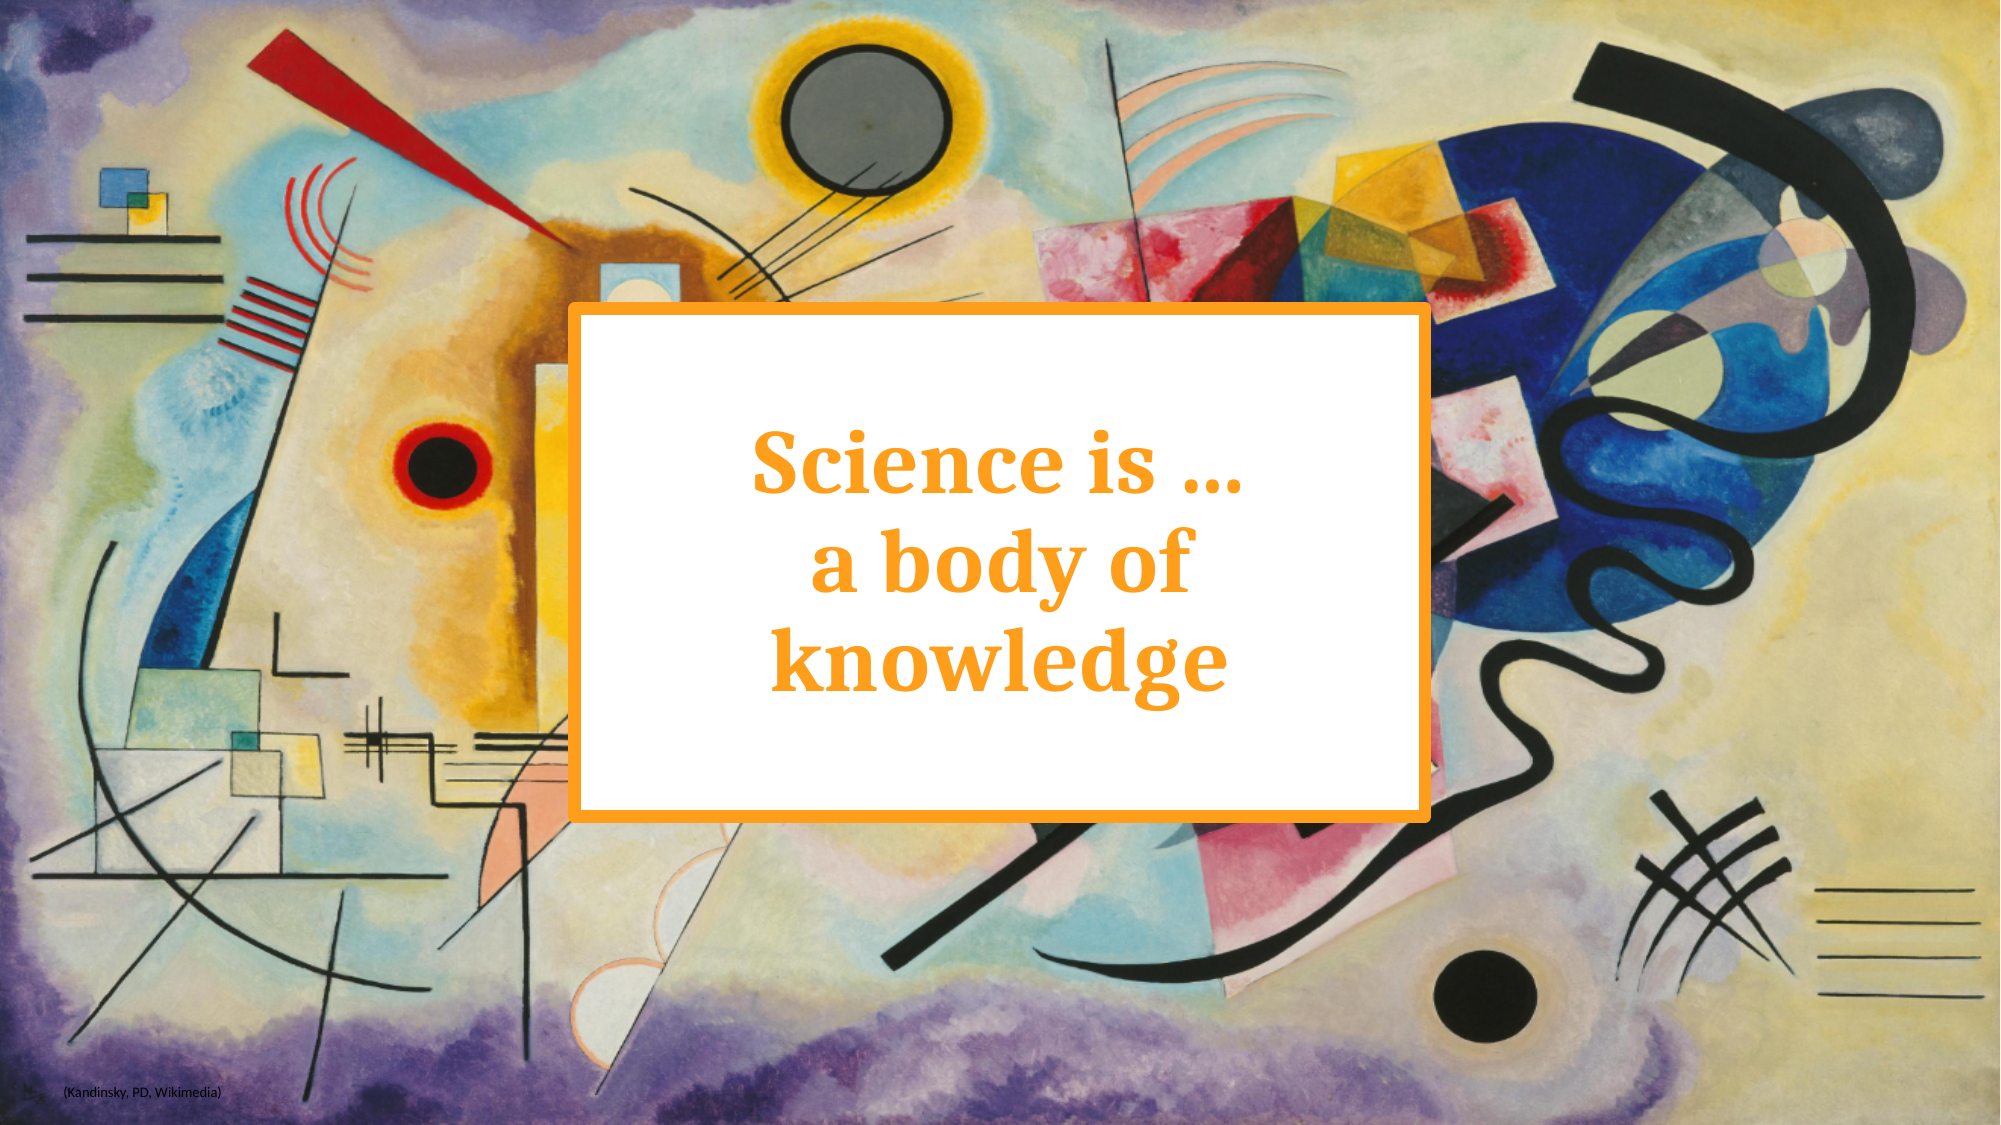

# Science is … a body of knowledge